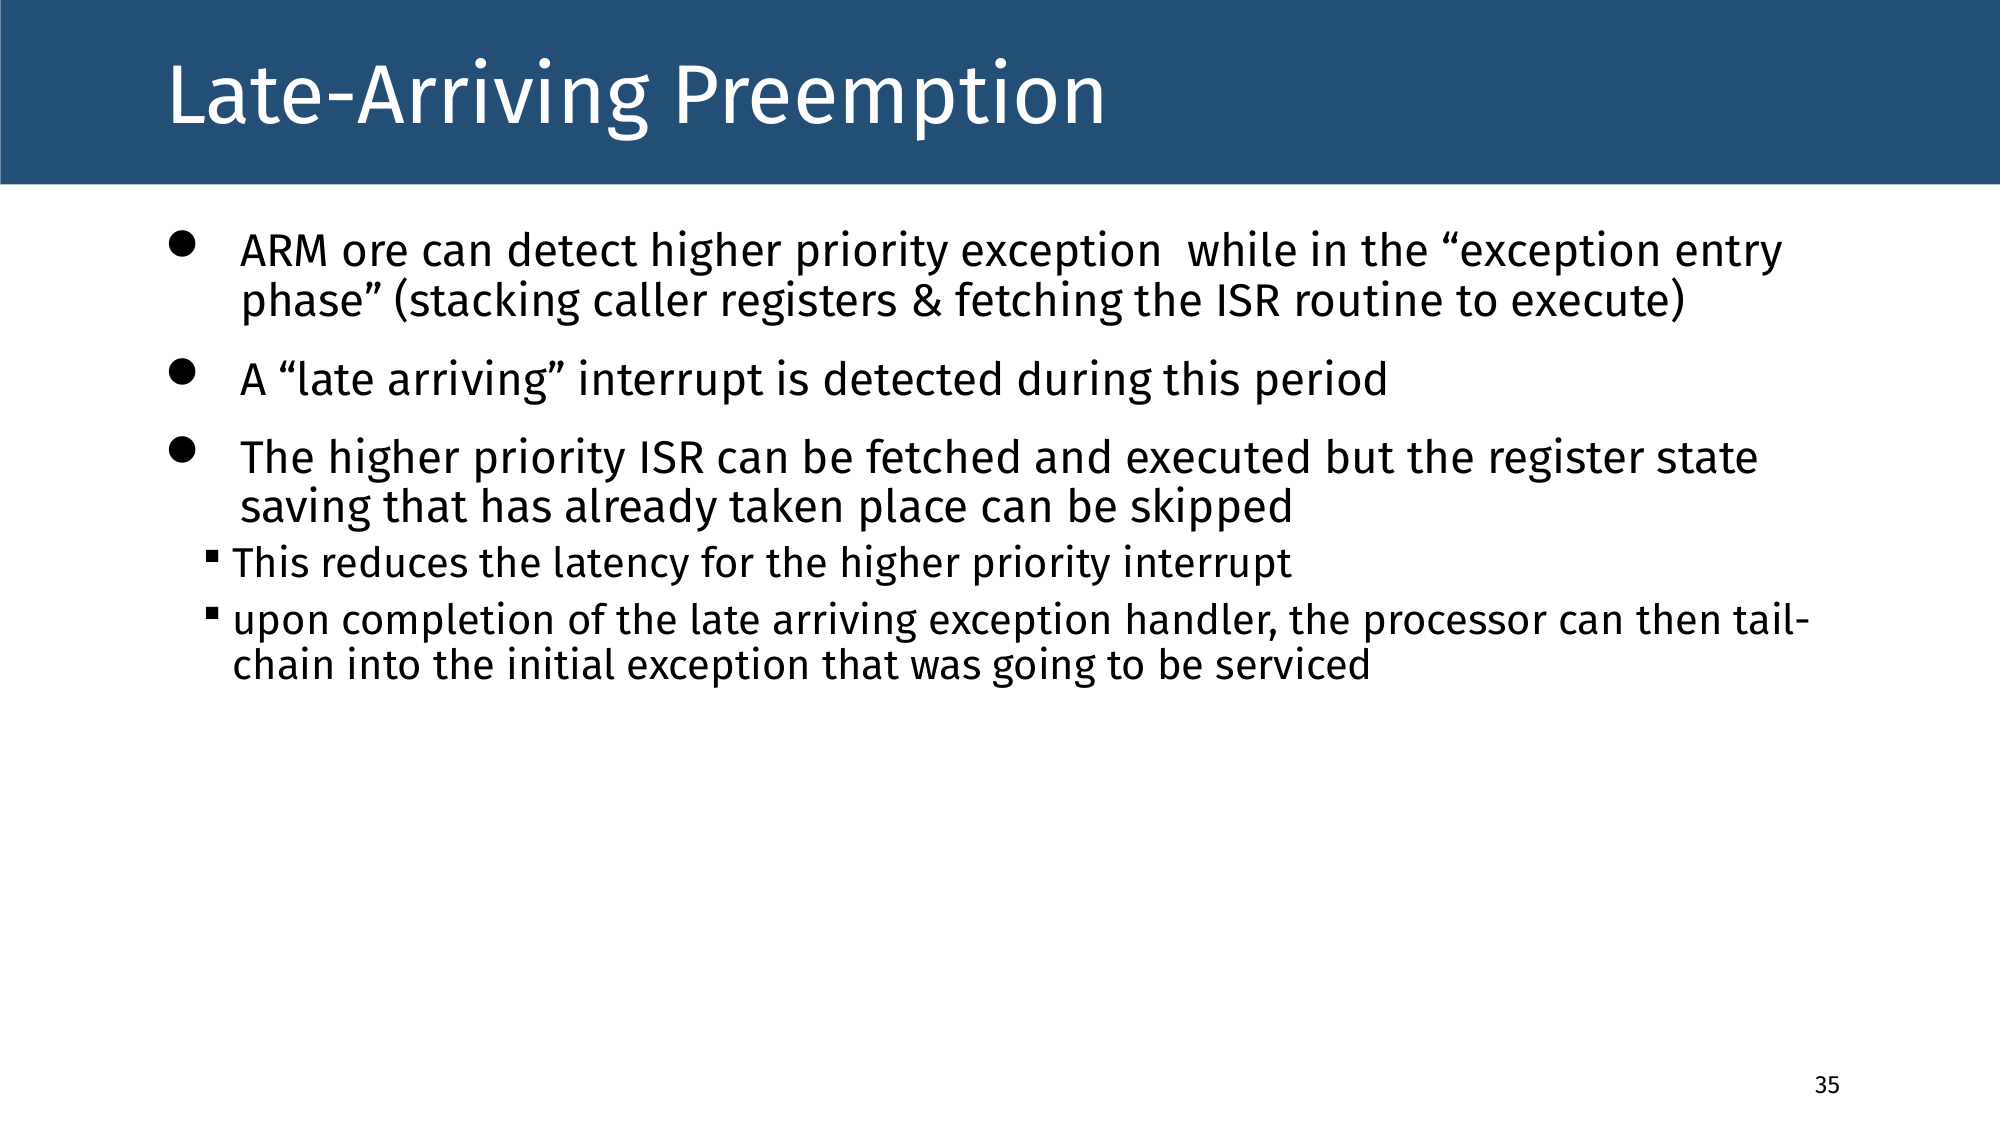

# Late-Arriving Preemption
ARM ore can detect higher priority exception  while in the “exception entry phase” (stacking caller registers & fetching the ISR routine to execute)
A “late arriving” interrupt is detected during this period
The higher priority ISR can be fetched and executed but the register state saving that has already taken place can be skipped
This reduces the latency for the higher priority interrupt
upon completion of the late arriving exception handler, the processor can then tail-chain into the initial exception that was going to be serviced
35